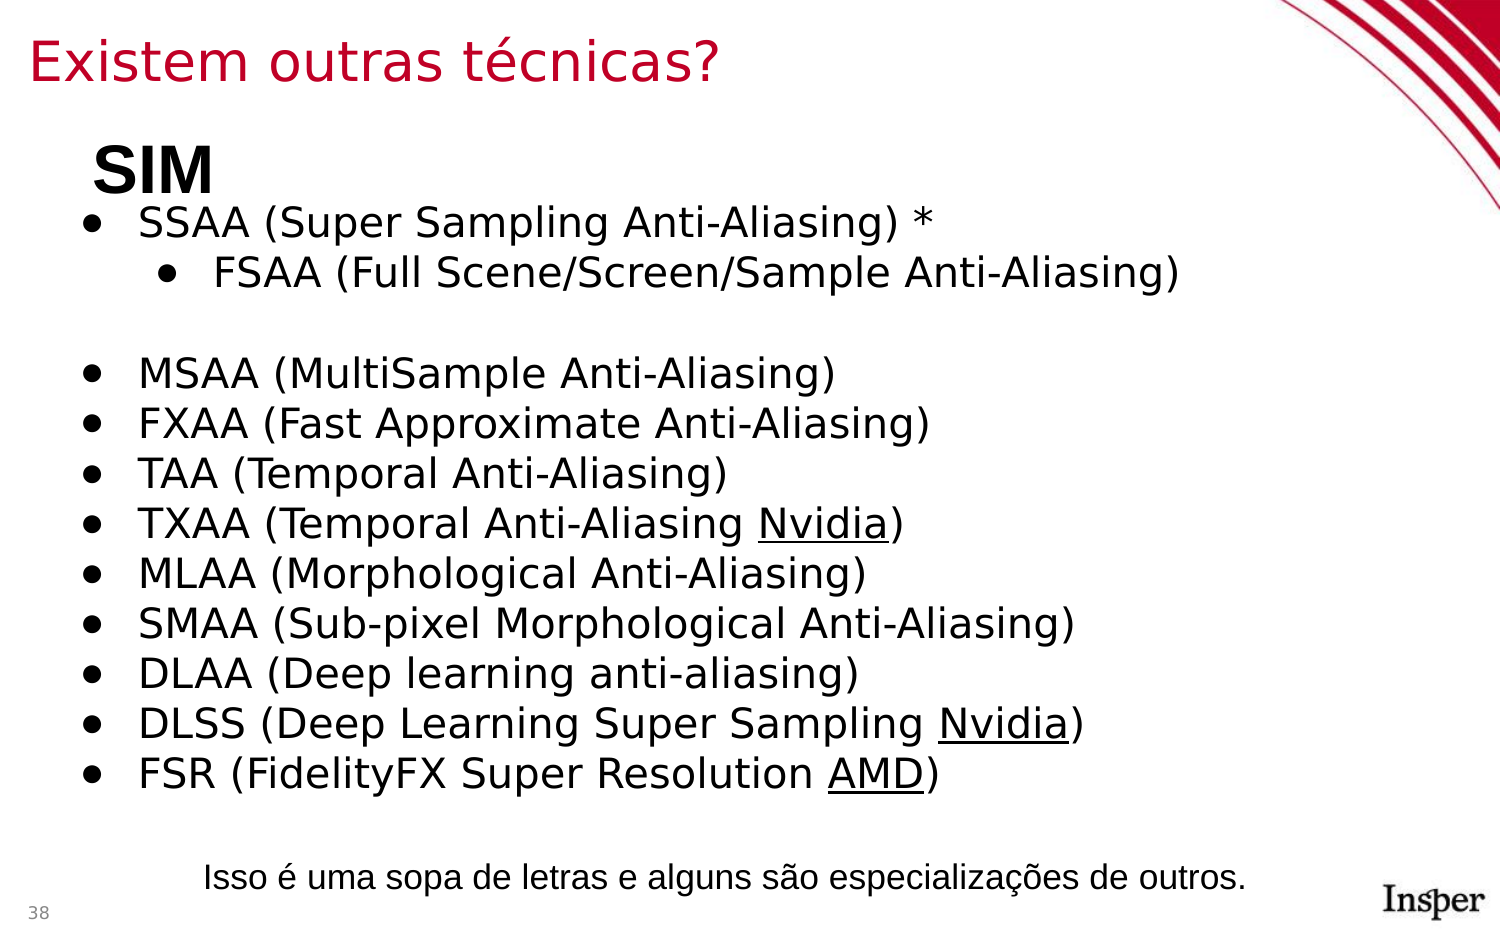

# Existem outras técnicas?
SIM
SSAA (Super Sampling Anti-Aliasing) *
FSAA (Full Scene/Screen/Sample Anti-Aliasing)

MSAA (MultiSample Anti-Aliasing)
FXAA (Fast Approximate Anti-Aliasing)
TAA (Temporal Anti-Aliasing)
TXAA (Temporal Anti-Aliasing Nvidia)
MLAA (Morphological Anti-Aliasing)
SMAA (Sub-pixel Morphological Anti-Aliasing)
DLAA (Deep learning anti-aliasing)
DLSS (Deep Learning Super Sampling Nvidia)
FSR (FidelityFX Super Resolution AMD)
Isso é uma sopa de letras e alguns são especializações de outros.
38